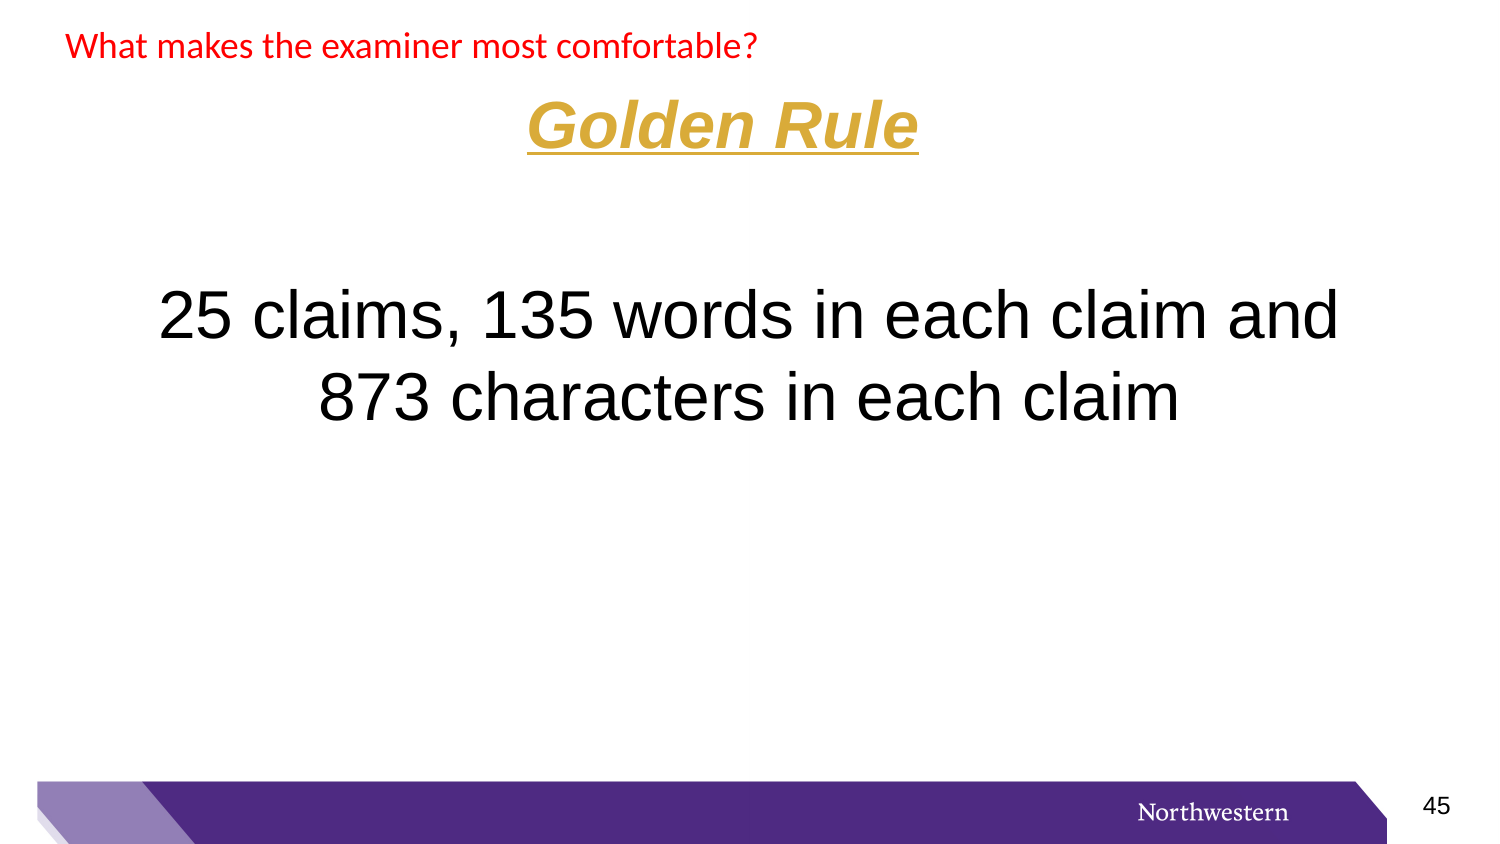

What makes the examiner most comfortable?
Golden Rule
# 25 claims, 135 words in each claim and 873 characters in each claim
45